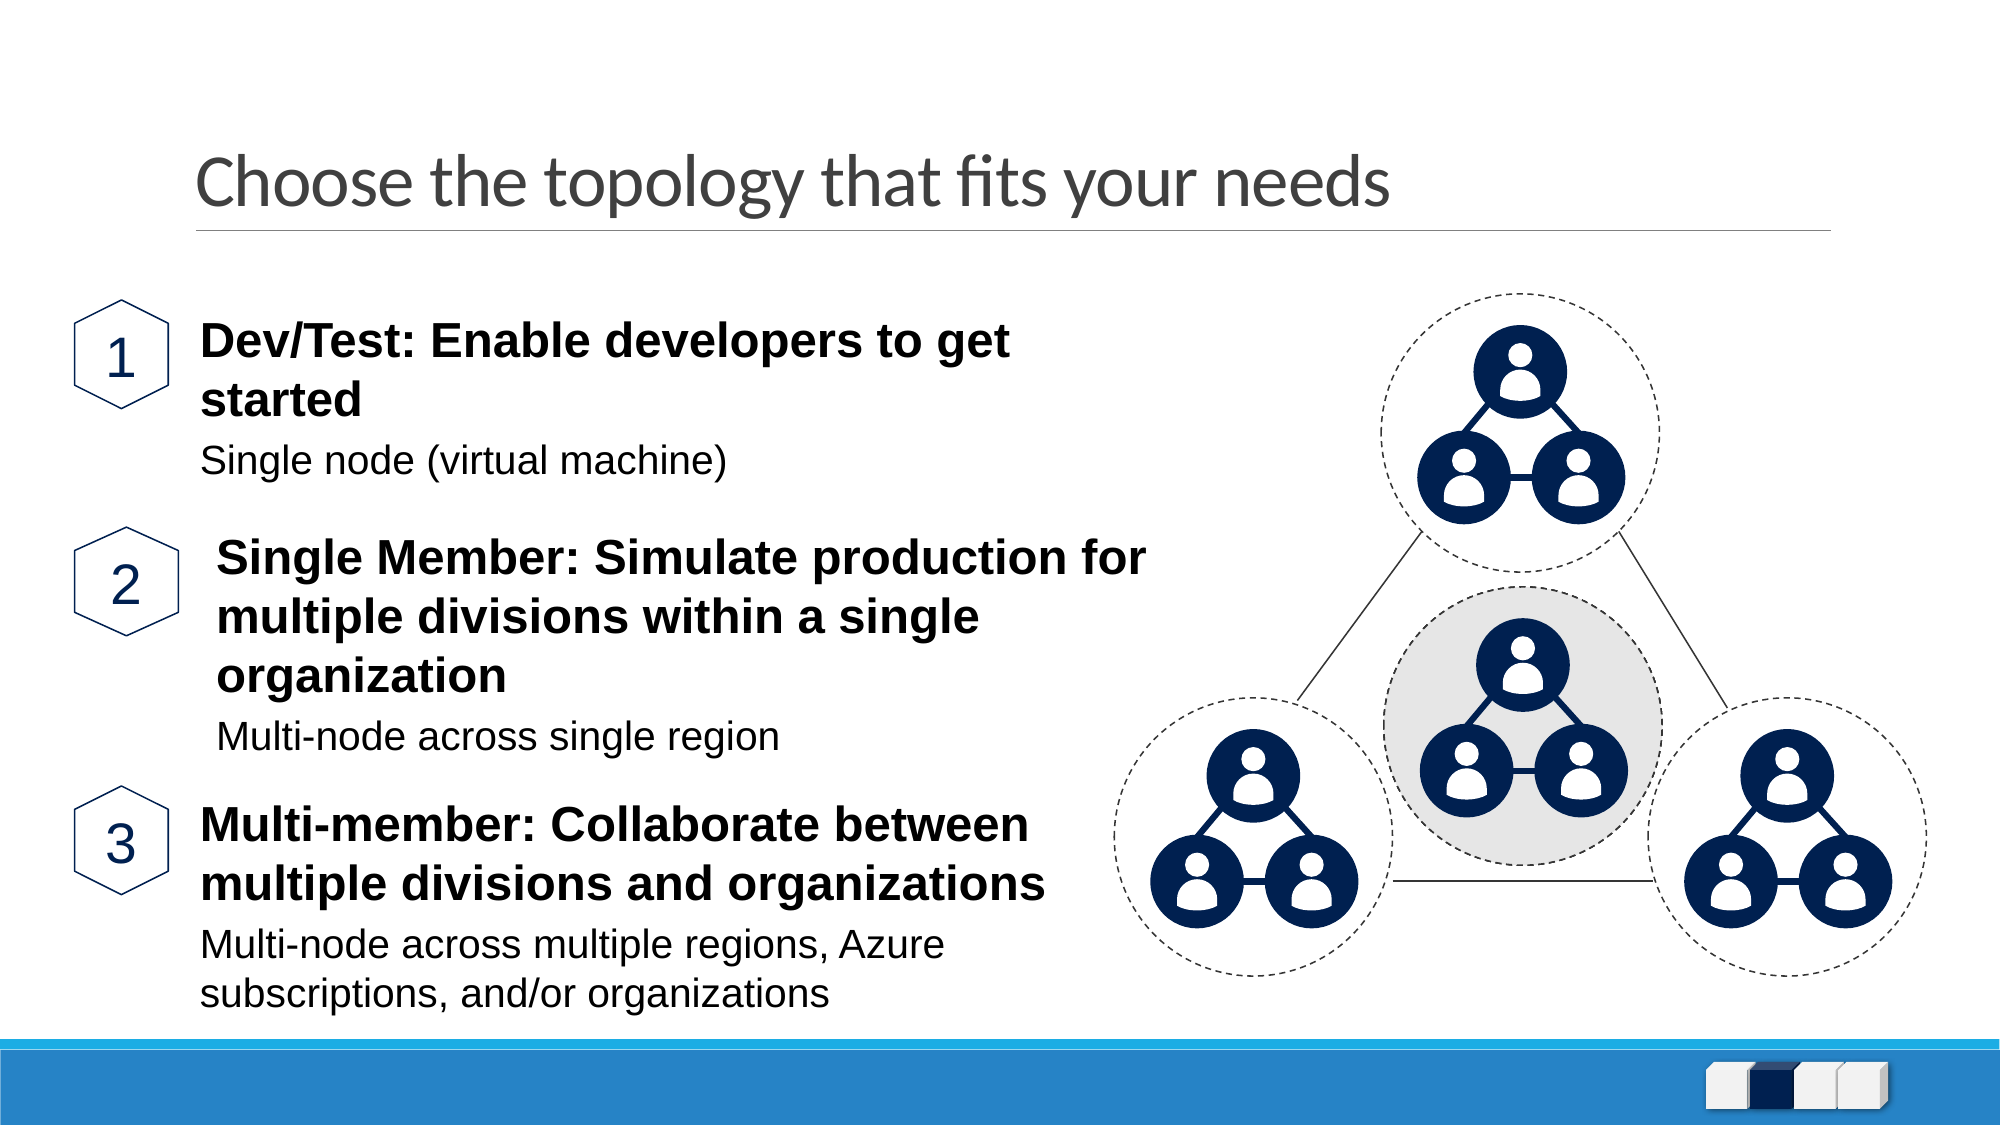

# Choose the topology that fits your needs
Dev/Test: Enable developers to get started
Single node (virtual machine)
1

Single Member: Simulate production for multiple divisions within a single organization
Multi-node across single region
2

Multi-member: Collaborate between multiple divisions and organizations
Multi-node across multiple regions, Azure subscriptions, and/or organizations
3